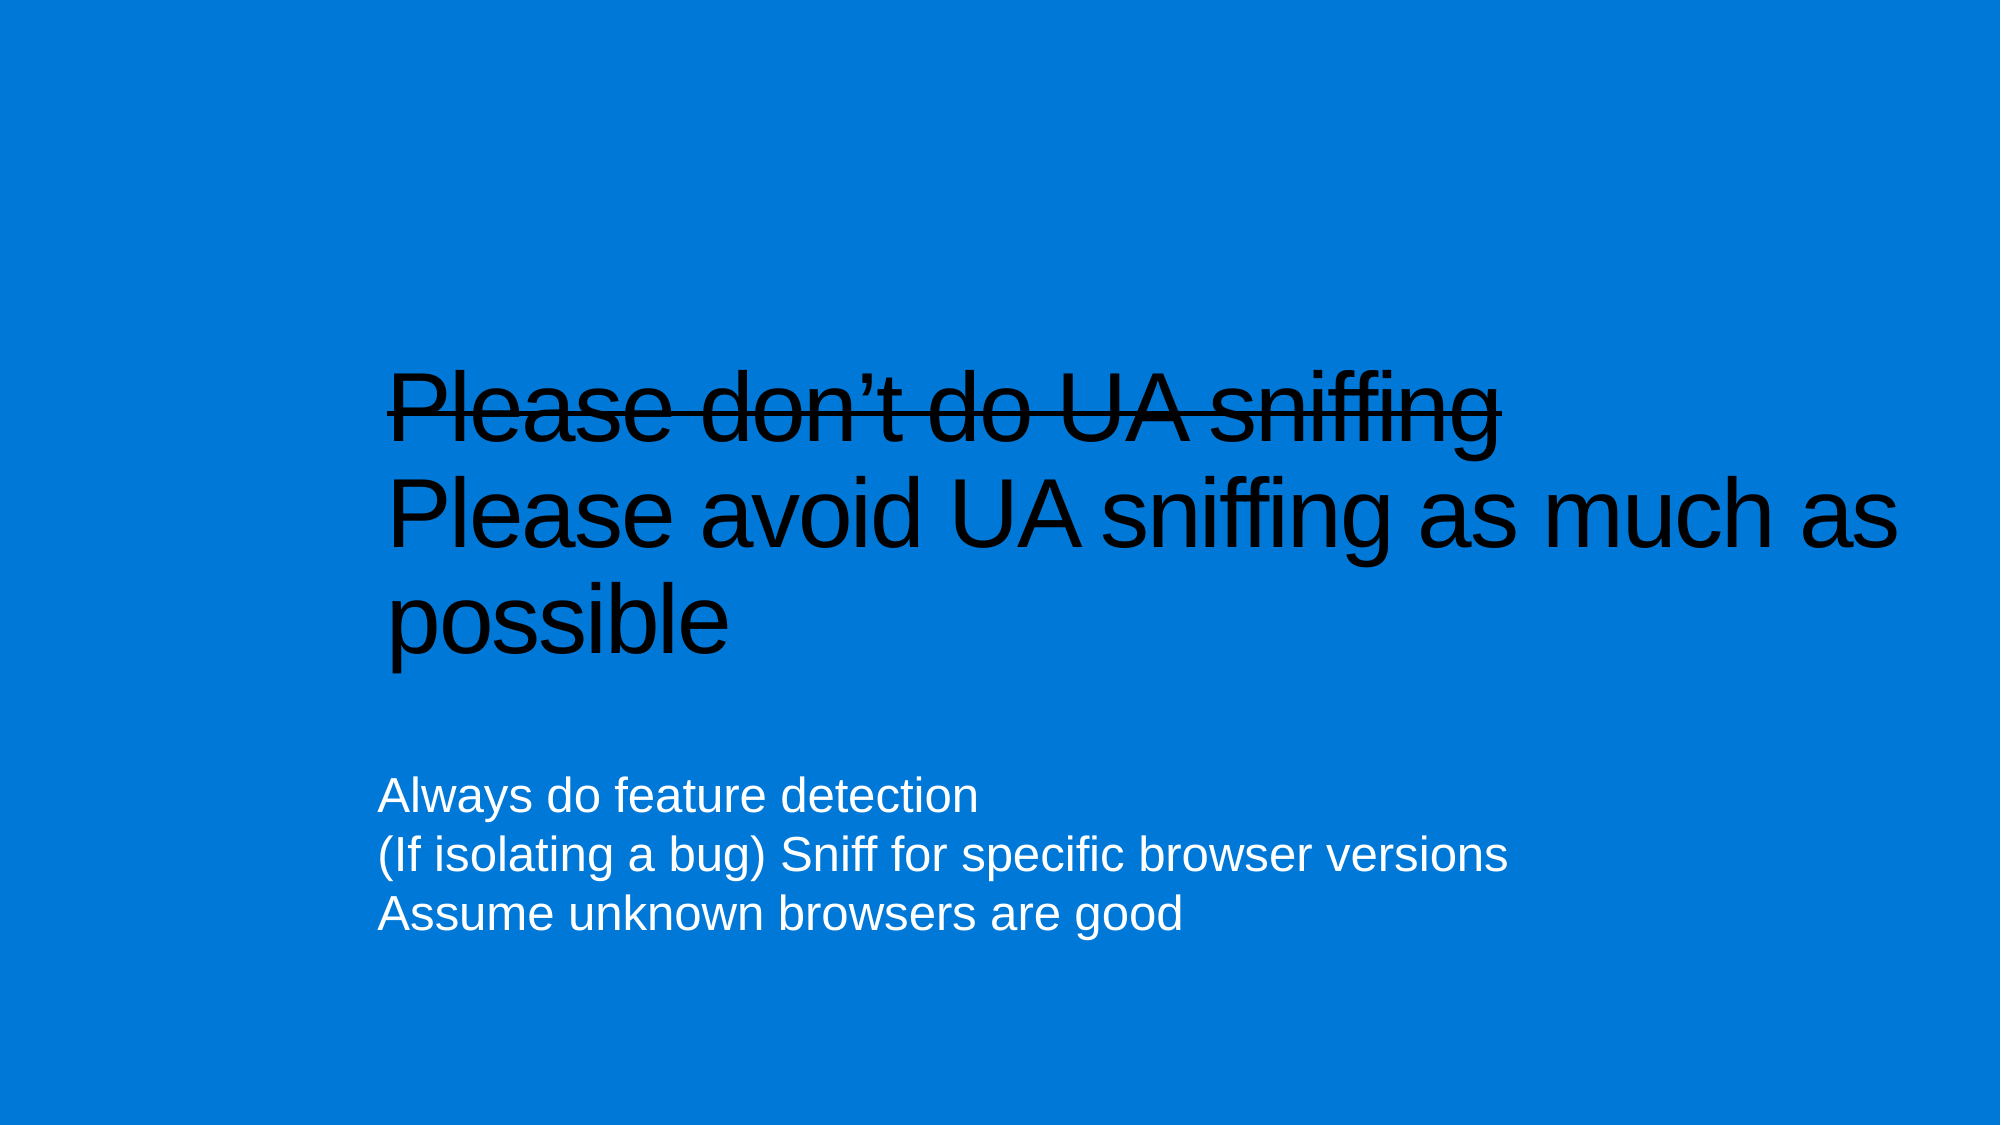

Please don’t do UA sniffing
Please avoid UA sniffing as much as possible

Always do feature detection
(If isolating a bug) Sniff for specific browser versions
Assume unknown browsers are good